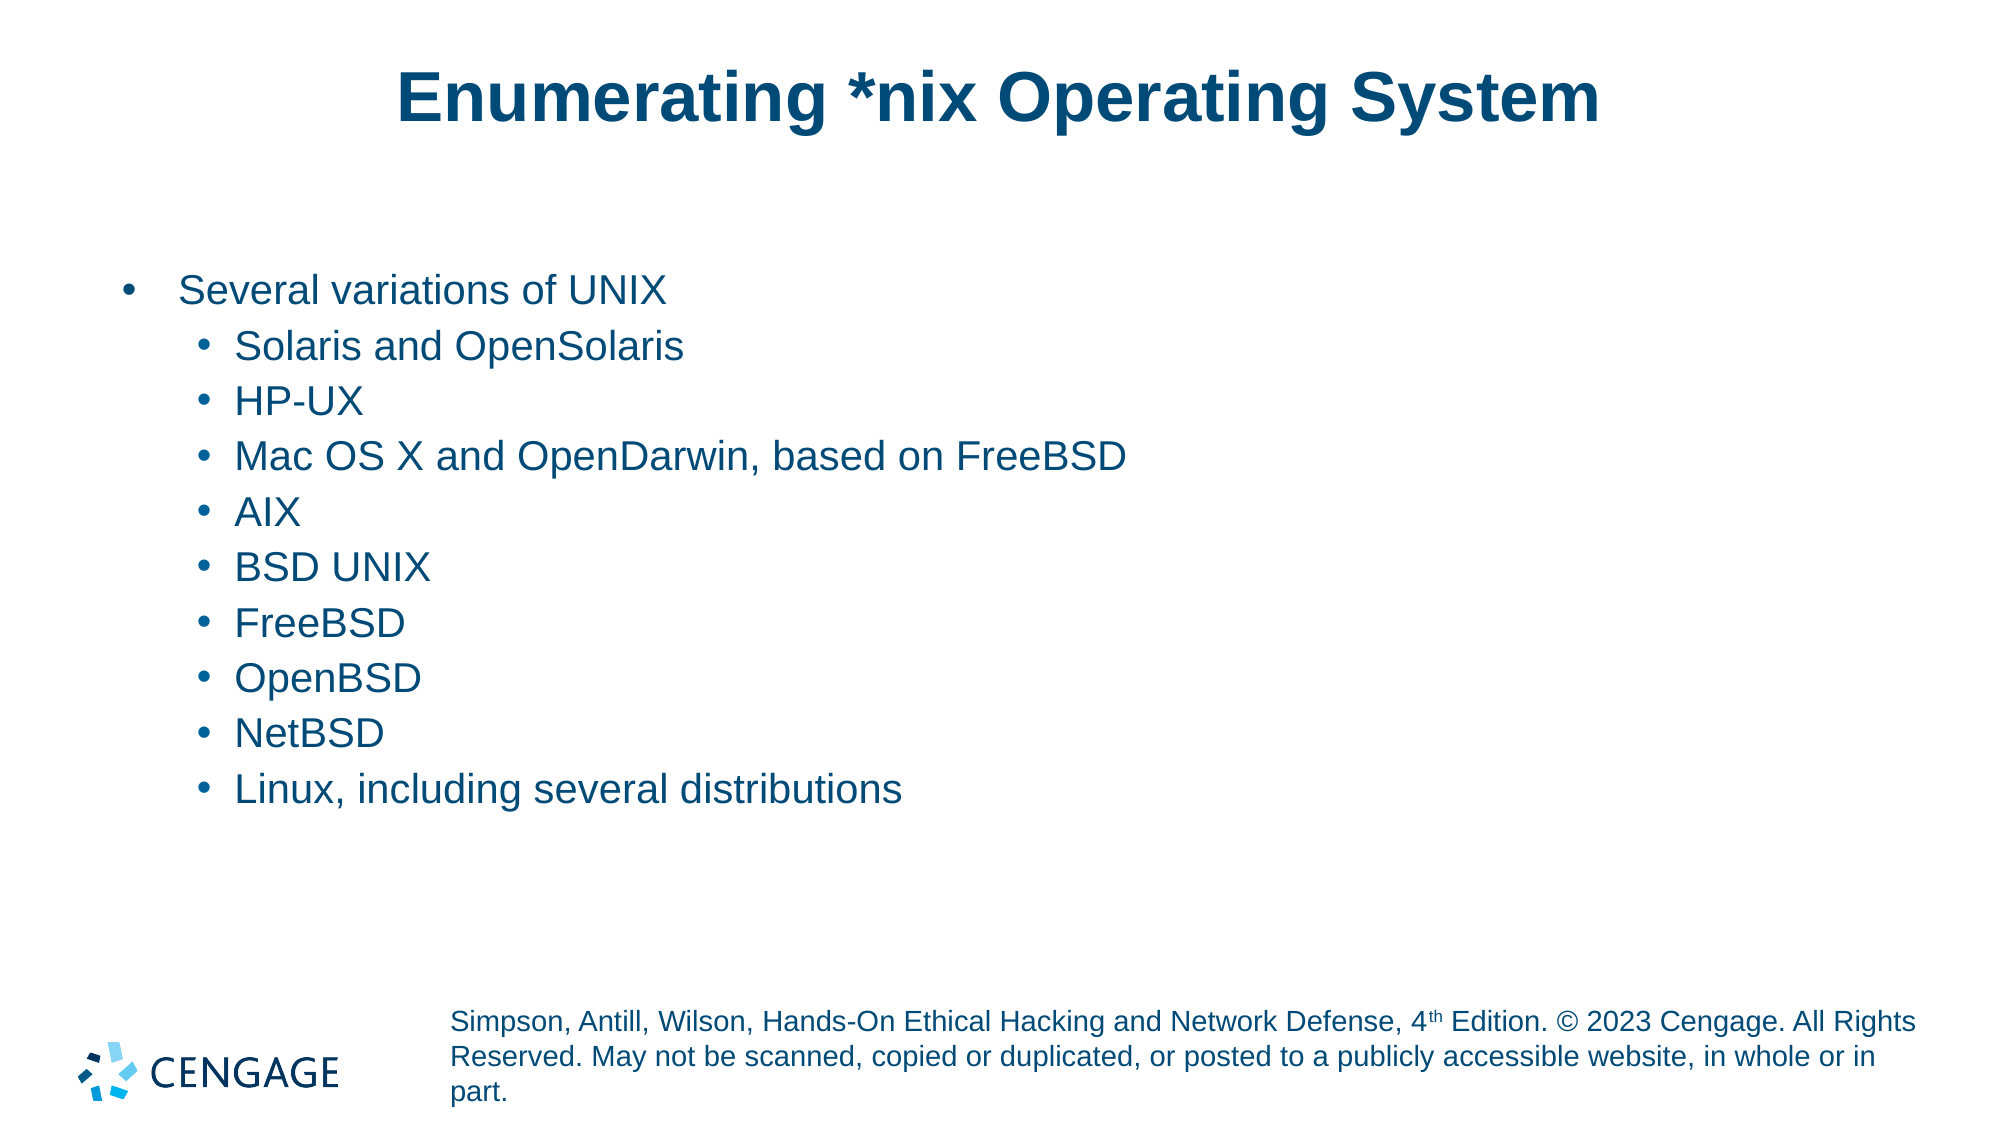

# Enumerating *nix Operating System
Several variations of UNIX
Solaris and OpenSolaris
HP-UX
Mac OS X and OpenDarwin, based on FreeBSD
AIX
BSD UNIX
FreeBSD
OpenBSD
NetBSD
Linux, including several distributions